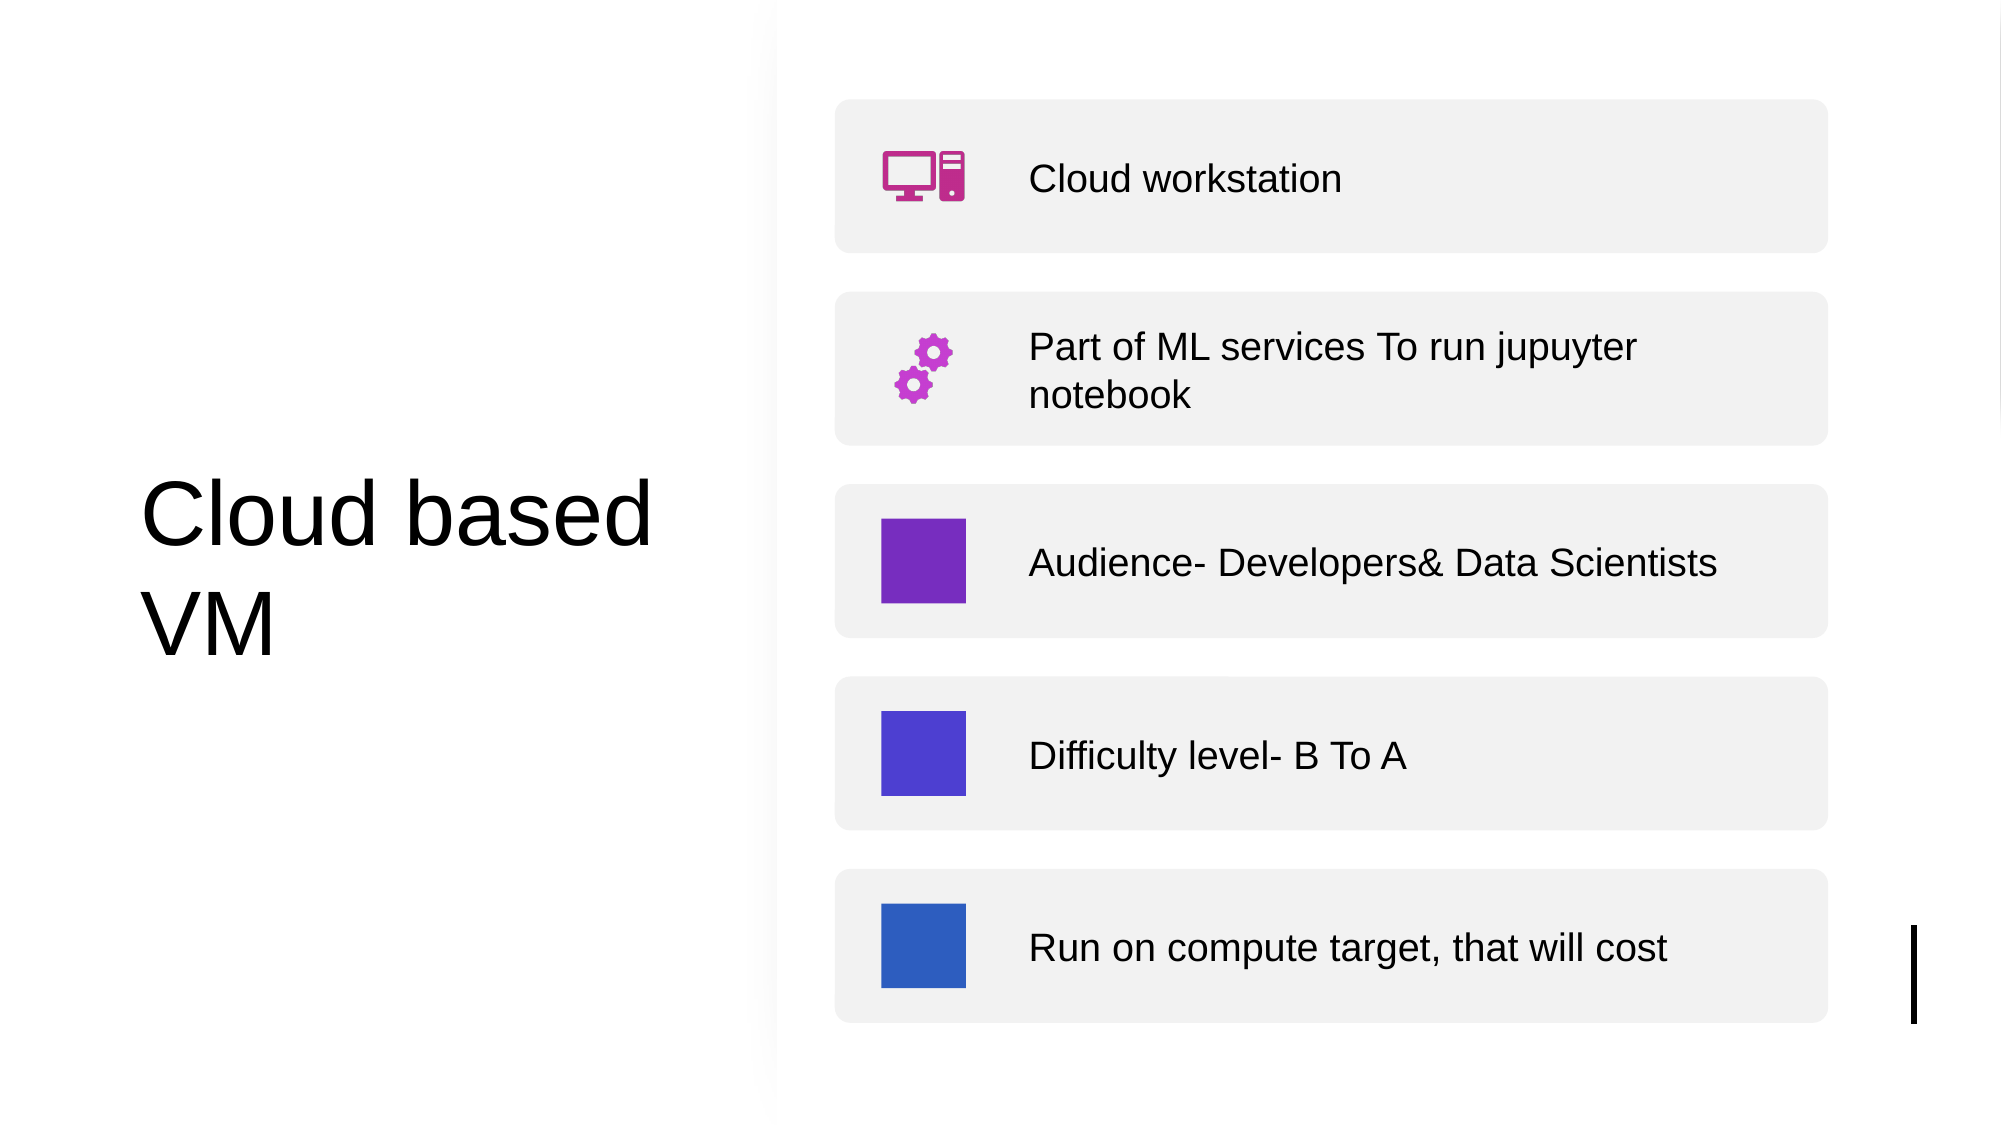

Cloud workstation
Part of ML services To run jupuyter notebook
Audience- Developers& Data Scientists
Difficulty level- B To A
Run on compute target, that will cost
# Cloud based VM